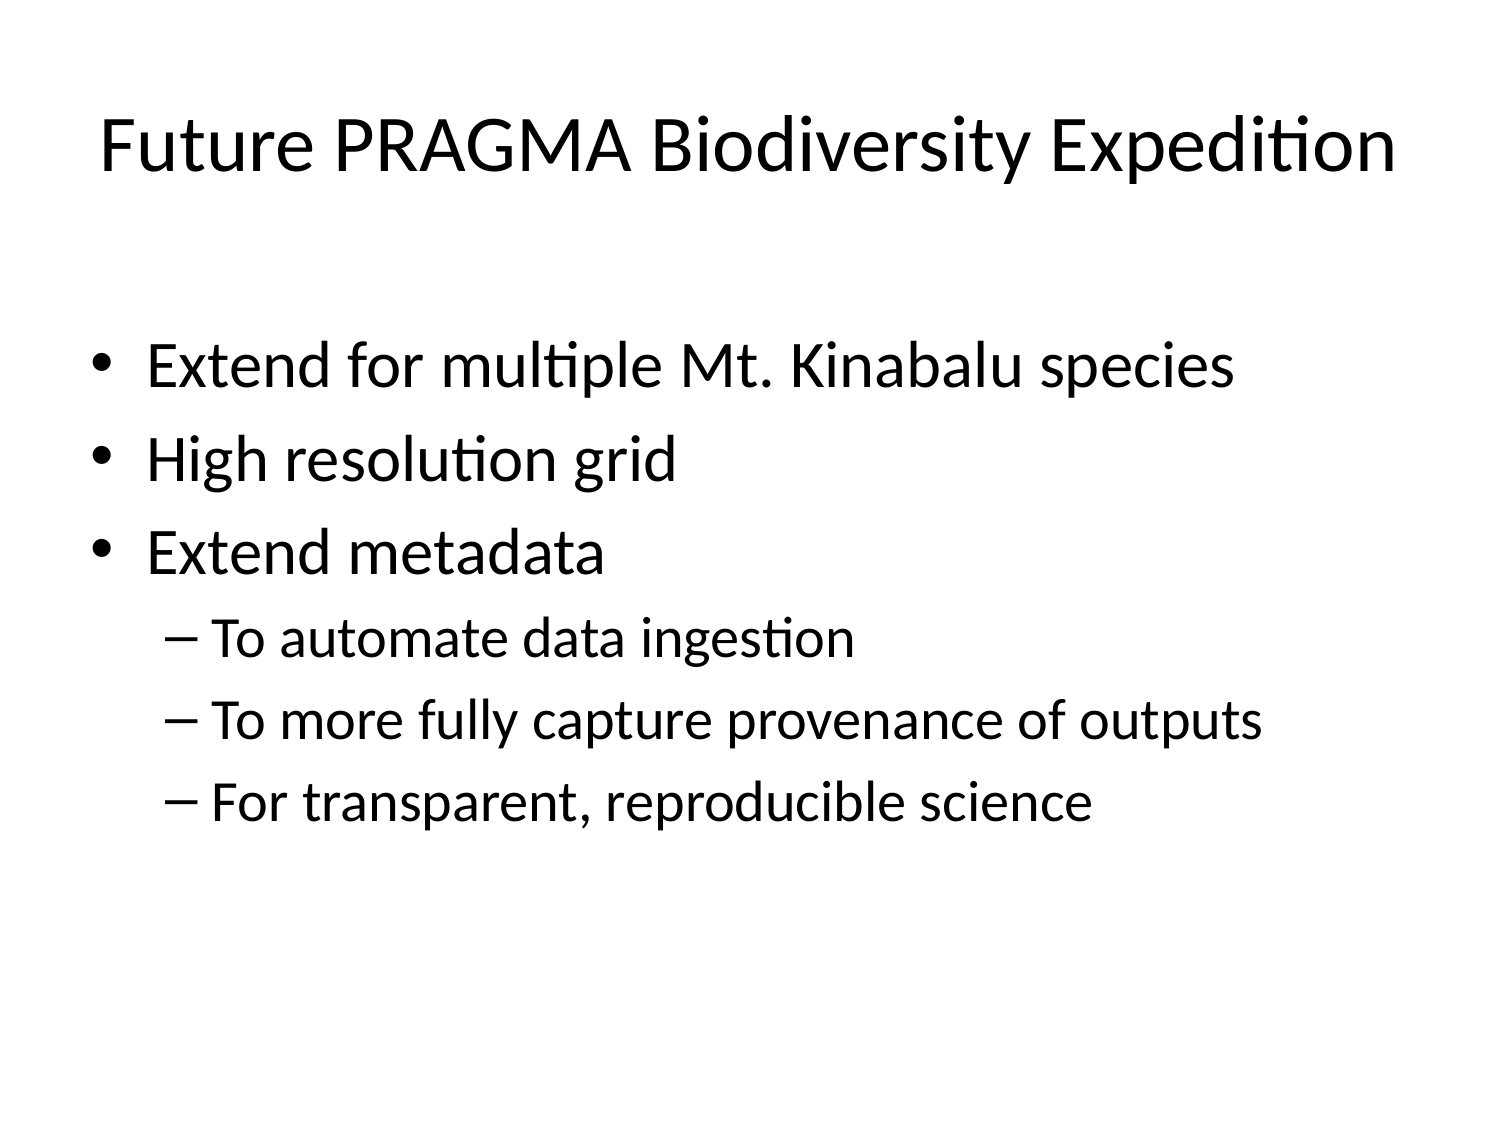

# Future PRAGMA Biodiversity Expedition
Extend for multiple Mt. Kinabalu species
High resolution grid
Extend metadata
To automate data ingestion
To more fully capture provenance of outputs
For transparent, reproducible science